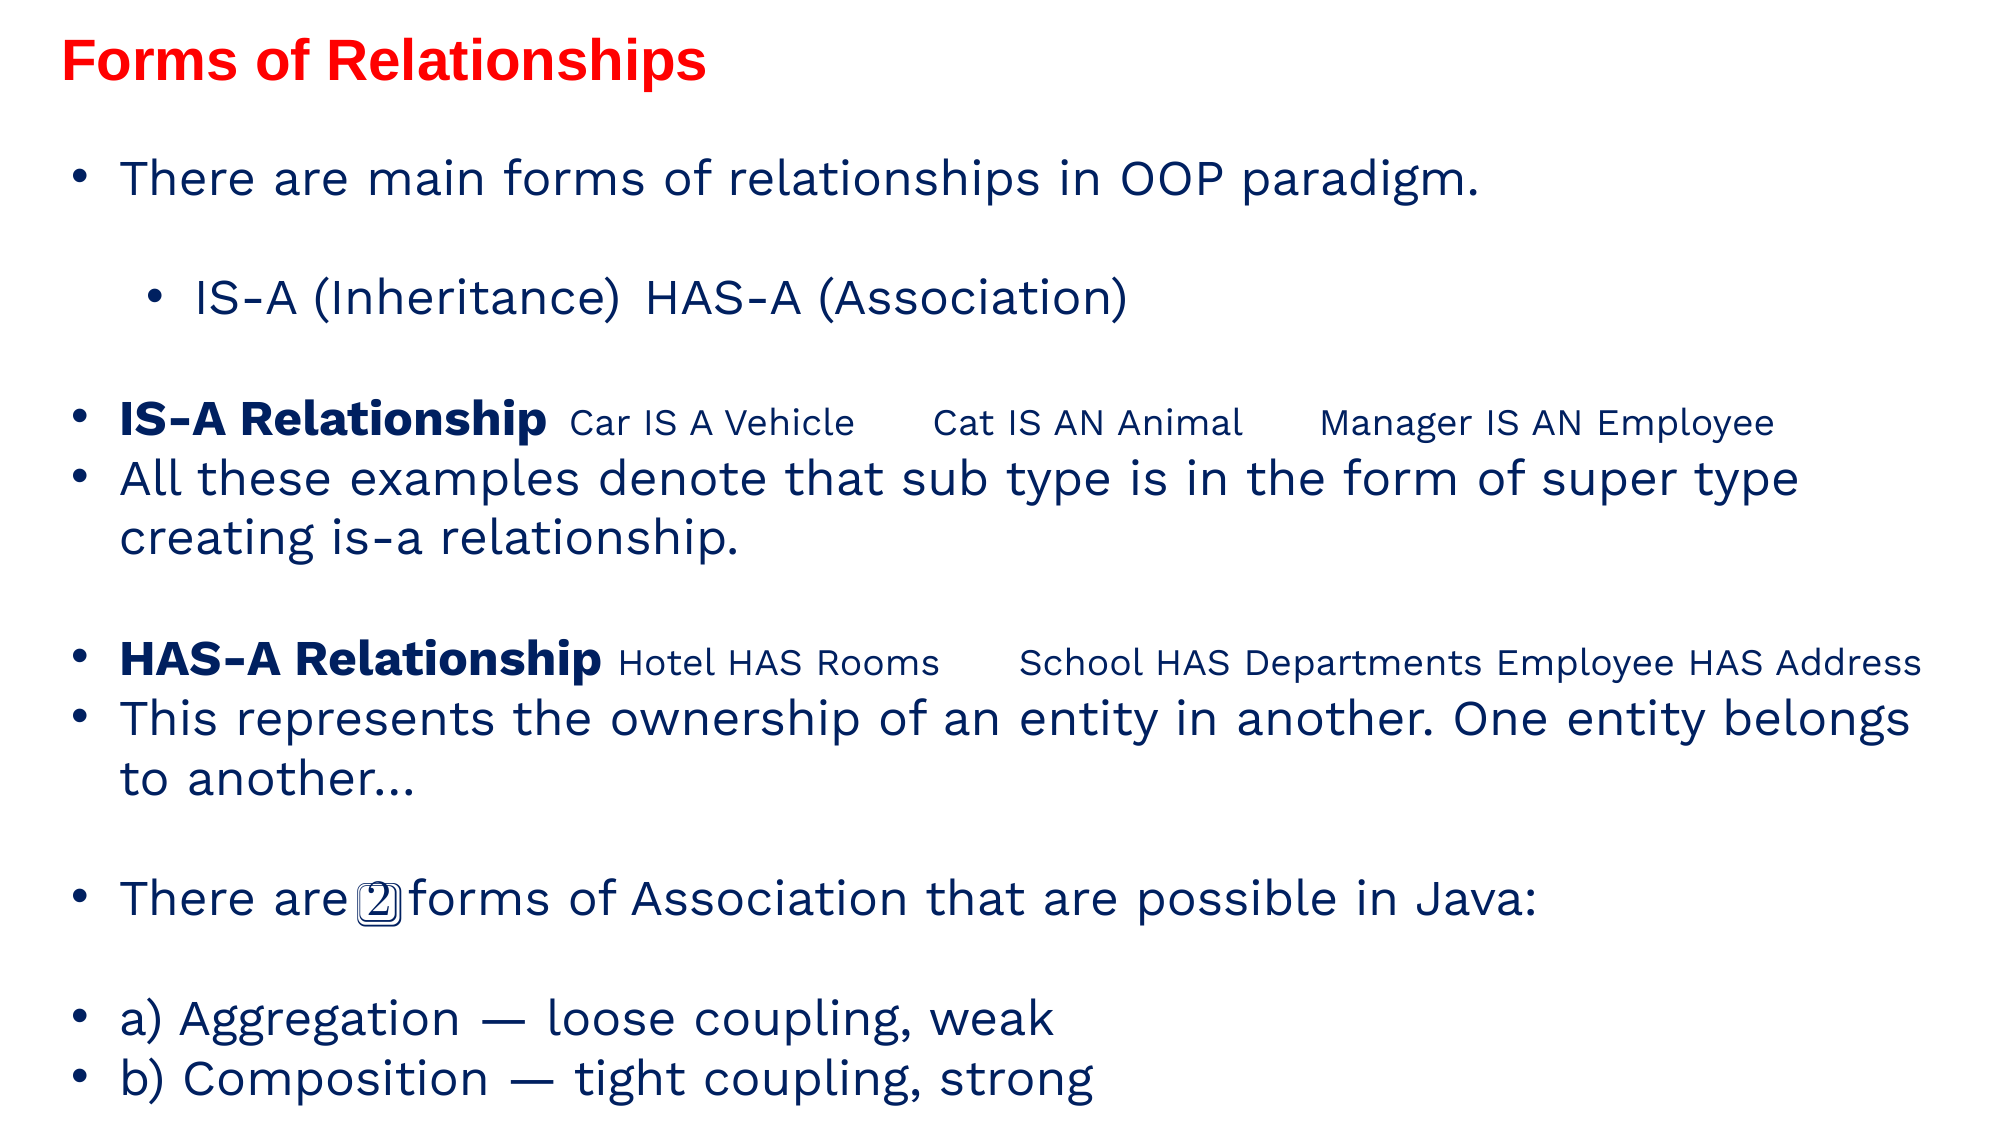

Forms of Relationships
There are main forms of relationships in OOP paradigm.

IS-A (Inheritance)	HAS-A (Association)

IS-A Relationship	Car IS A Vehicle	     Cat IS AN Animal	Manager IS AN Employee
All these examples denote that sub type is in the form of super type creating is-a relationship.

HAS-A Relationship Hotel HAS Rooms	School HAS Departments Employee HAS Address
This represents the ownership of an entity in another. One entity belongs to another…

There are 2️⃣ forms of Association that are possible in Java:

a) Aggregation — loose coupling, weak
b) Composition — tight coupling, strong